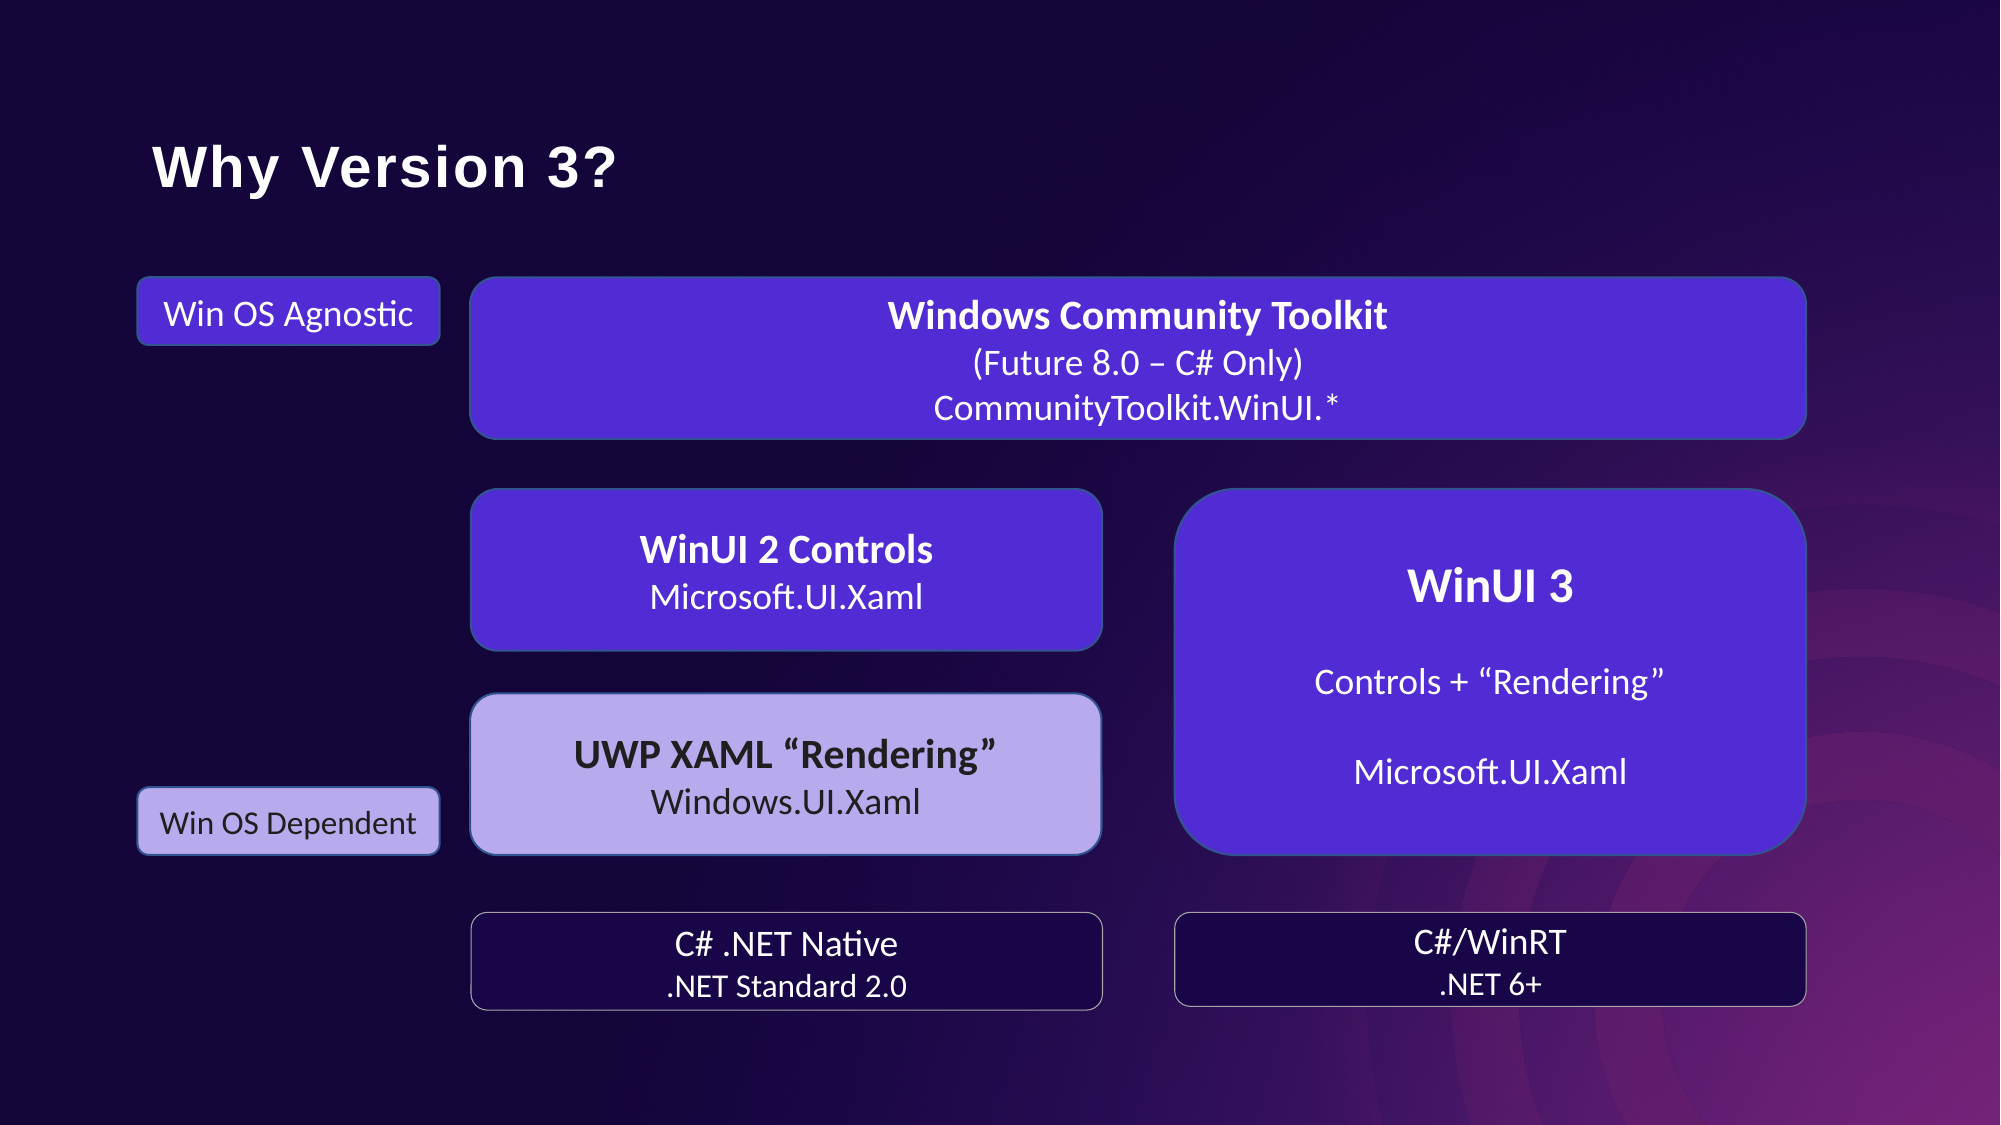

# Why Version 3?
Win OS Agnostic
Windows Community Toolkit
(Future 8.0 – C# Only)
CommunityToolkit.WinUI.*
WinUI 3
Controls + “Rendering”
Microsoft.UI.Xaml
WinUI 2 Controls
Microsoft.UI.Xaml
UWP XAML “Rendering”
Windows.UI.Xaml
Win OS Dependent
C# .NET Native
.NET Standard 2.0
C#/WinRT
.NET 6+